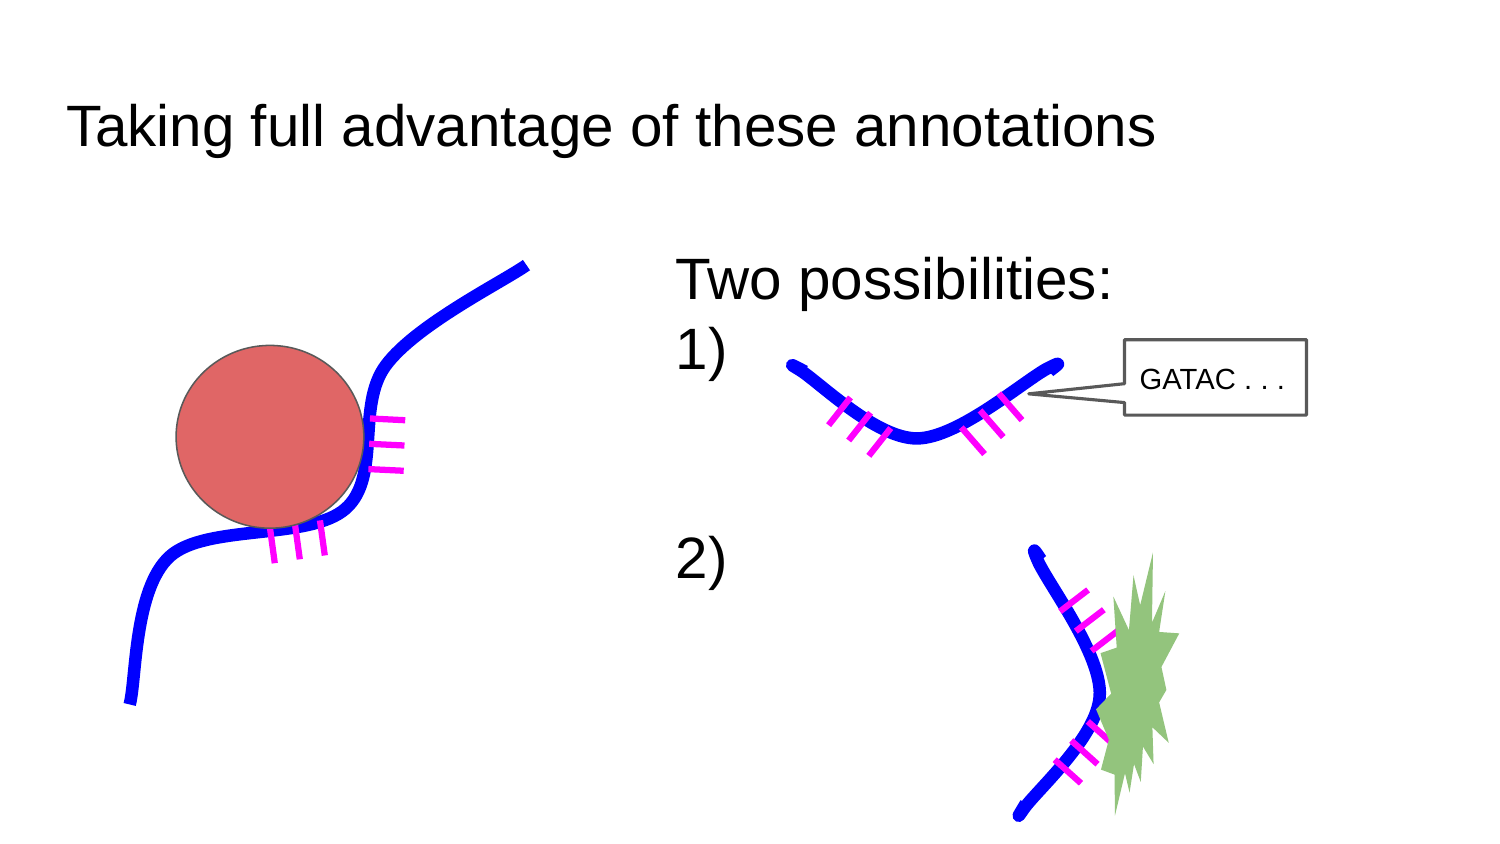

# Taking full advantage of these annotations
Two possibilities:
1)

2)

GATAC . . .